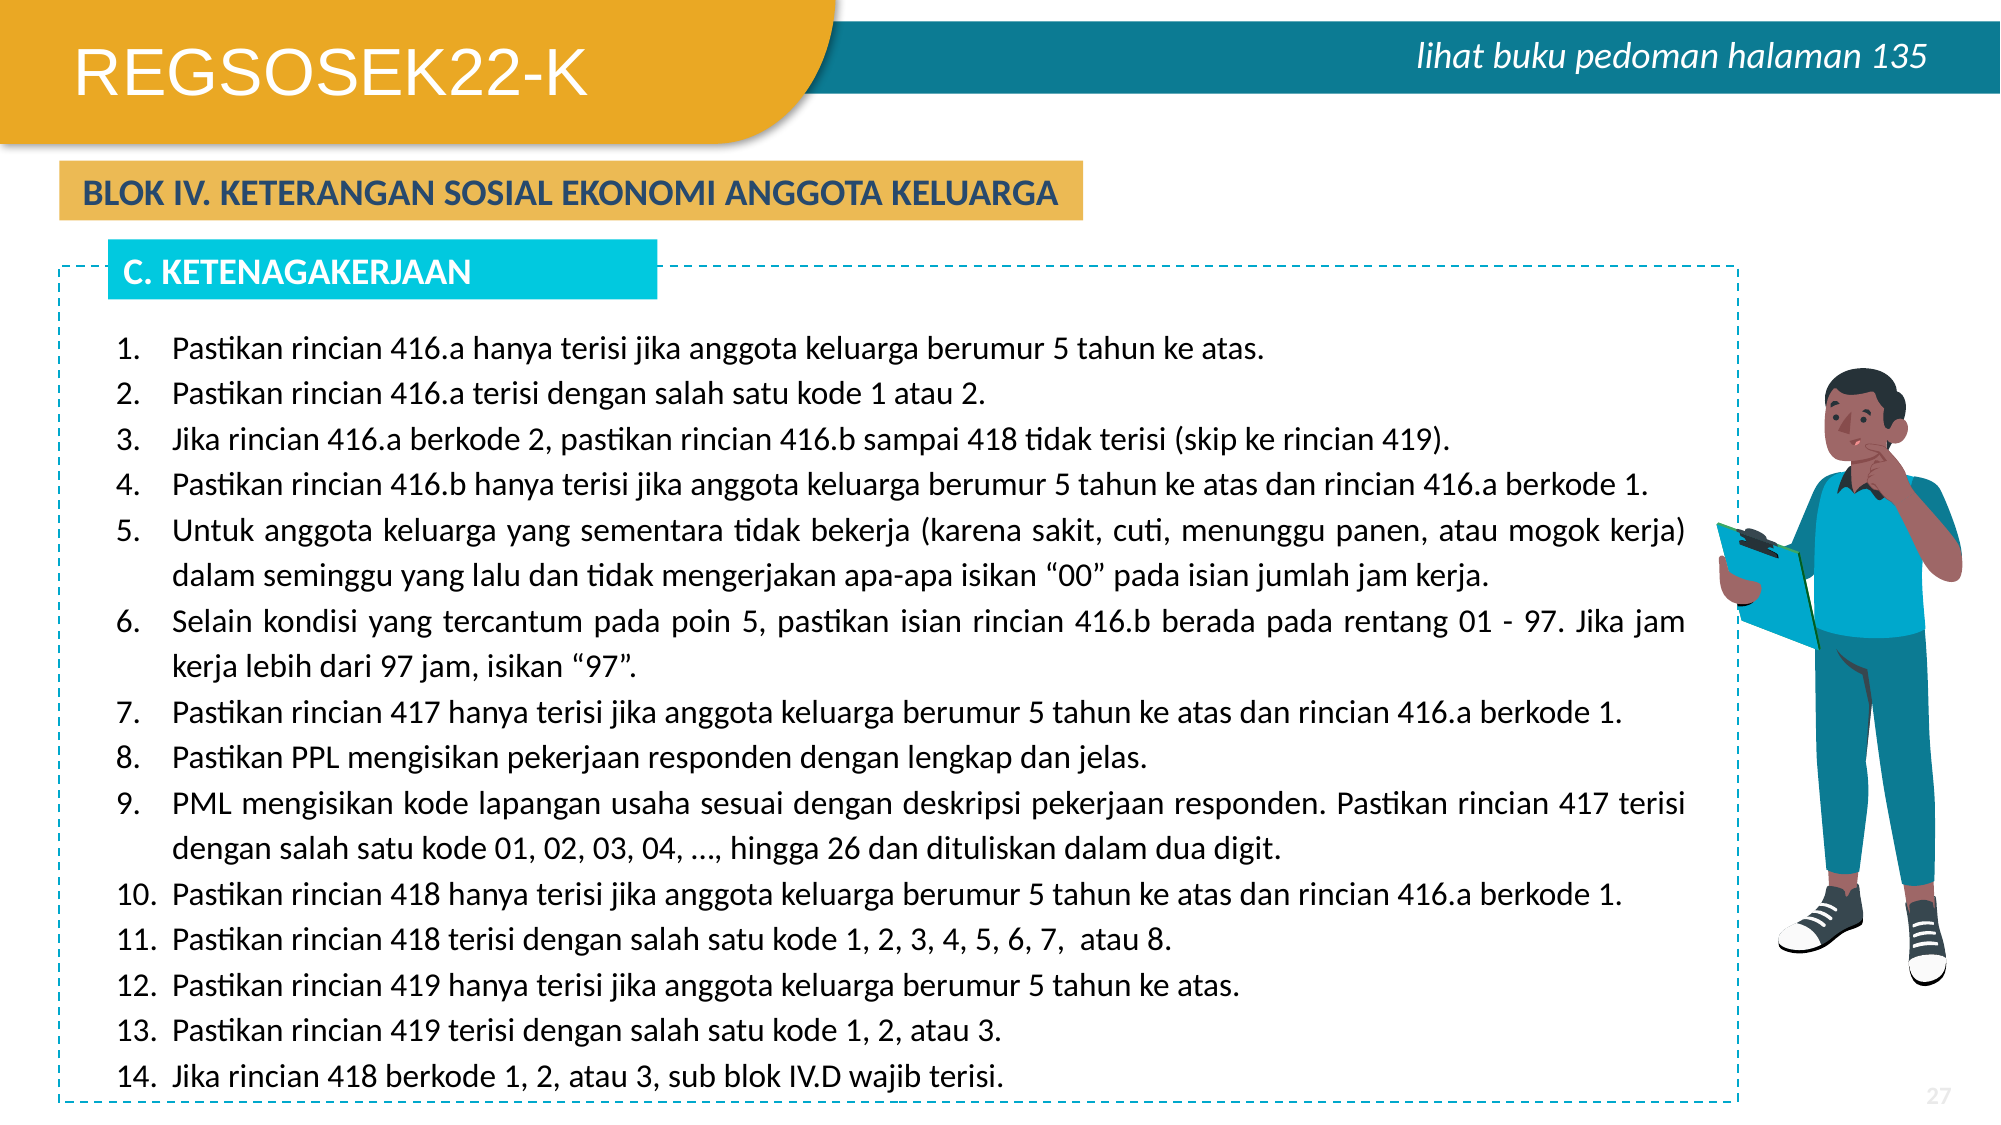

REGSOSEK22-K

lihat buku pedoman halaman 135
BLOK IV. KETERANGAN SOSIAL EKONOMI ANGGOTA KELUARGA
C. KETENAGAKERJAAN

Pastikan rincian 416.a hanya terisi jika anggota keluarga berumur 5 tahun ke atas.
Pastikan rincian 416.a terisi dengan salah satu kode 1 atau 2.
Jika rincian 416.a berkode 2, pastikan rincian 416.b sampai 418 tidak terisi (skip ke rincian 419).
Pastikan rincian 416.b hanya terisi jika anggota keluarga berumur 5 tahun ke atas dan rincian 416.a berkode 1.
Untuk anggota keluarga yang sementara tidak bekerja (karena sakit, cuti, menunggu panen, atau mogok kerja) dalam seminggu yang lalu dan tidak mengerjakan apa-apa isikan “00” pada isian jumlah jam kerja.
Selain kondisi yang tercantum pada poin 5, pastikan isian rincian 416.b berada pada rentang 01 - 97. Jika jam kerja lebih dari 97 jam, isikan “97”.
Pastikan rincian 417 hanya terisi jika anggota keluarga berumur 5 tahun ke atas dan rincian 416.a berkode 1.
Pastikan PPL mengisikan pekerjaan responden dengan lengkap dan jelas.
PML mengisikan kode lapangan usaha sesuai dengan deskripsi pekerjaan responden. Pastikan rincian 417 terisi dengan salah satu kode 01, 02, 03, 04, …, hingga 26 dan dituliskan dalam dua digit.
Pastikan rincian 418 hanya terisi jika anggota keluarga berumur 5 tahun ke atas dan rincian 416.a berkode 1.
Pastikan rincian 418 terisi dengan salah satu kode 1, 2, 3, 4, 5, 6, 7,  atau 8.
Pastikan rincian 419 hanya terisi jika anggota keluarga berumur 5 tahun ke atas.
Pastikan rincian 419 terisi dengan salah satu kode 1, 2, atau 3.
Jika rincian 418 berkode 1, 2, atau 3, sub blok IV.D wajib terisi.

27